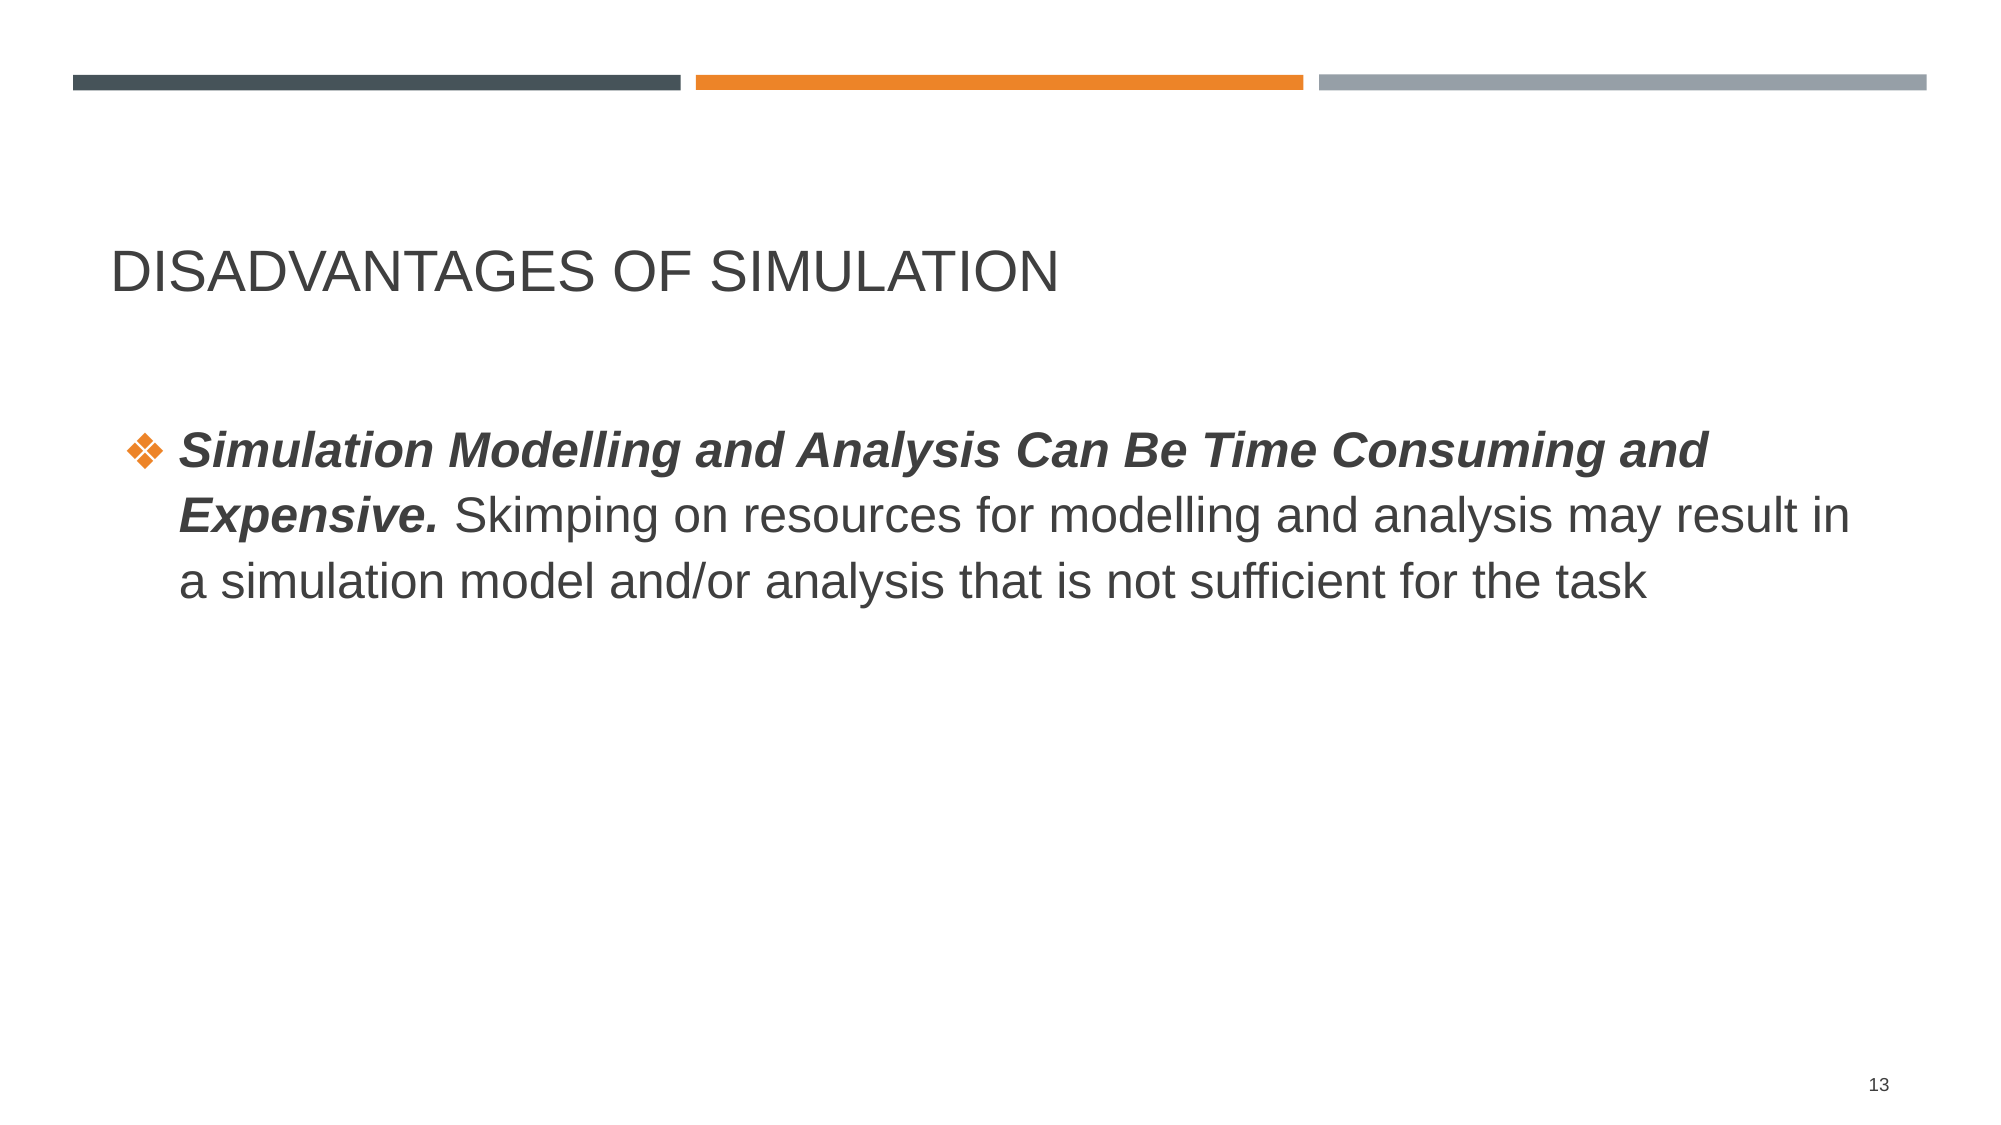

# DISADVANTAGES OF SIMULATION
Simulation Modelling and Analysis Can Be Time Consuming and Expensive. Skimping on resources for modelling and analysis may result in a simulation model and/or analysis that is not sufficient for the task
13